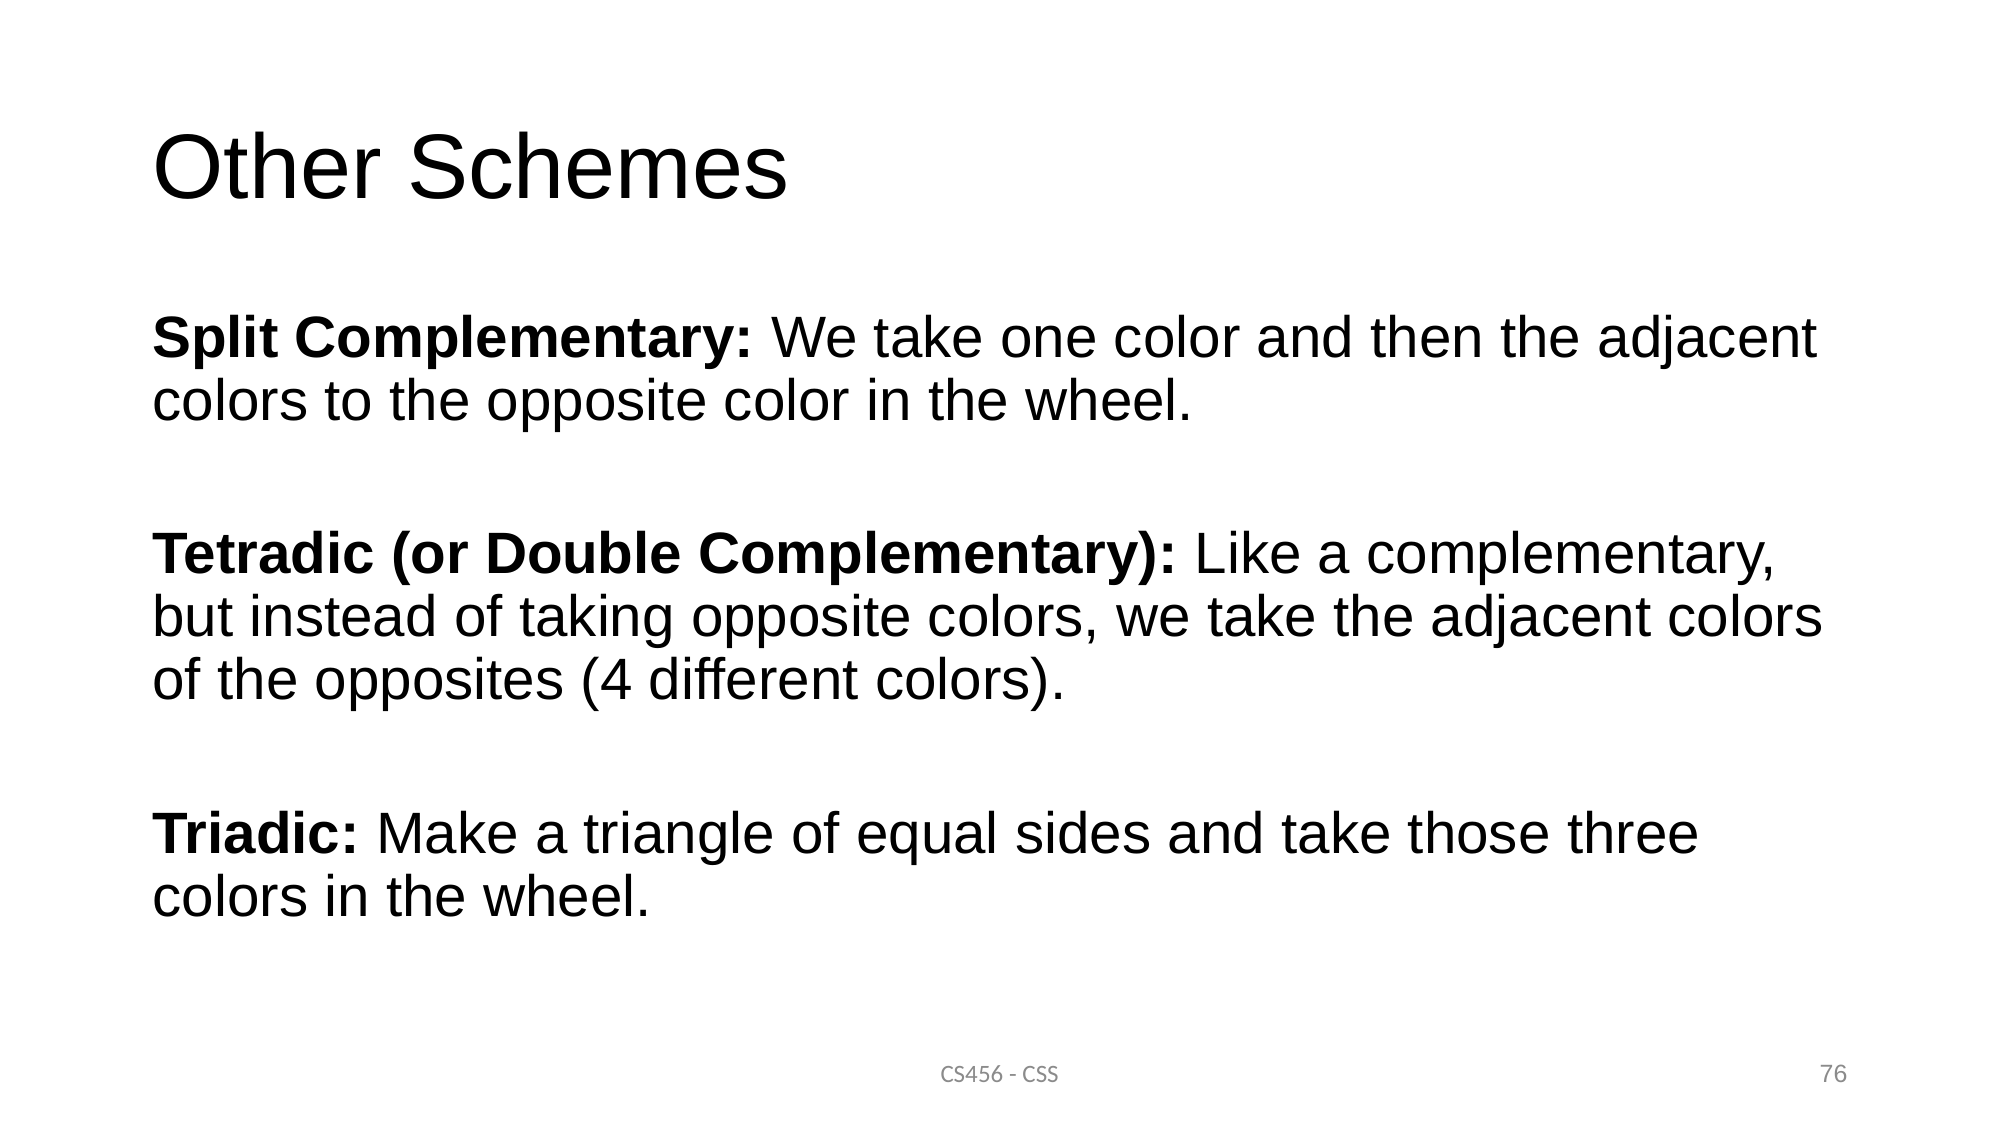

# Other Schemes
Split Complementary: We take one color and then the adjacent colors to the opposite color in the wheel.

Tetradic (or Double Complementary): Like a complementary, but instead of taking opposite colors, we take the adjacent colors of the opposites (4 different colors).

Triadic: Make a triangle of equal sides and take those three colors in the wheel.

CS456 - CSS
76